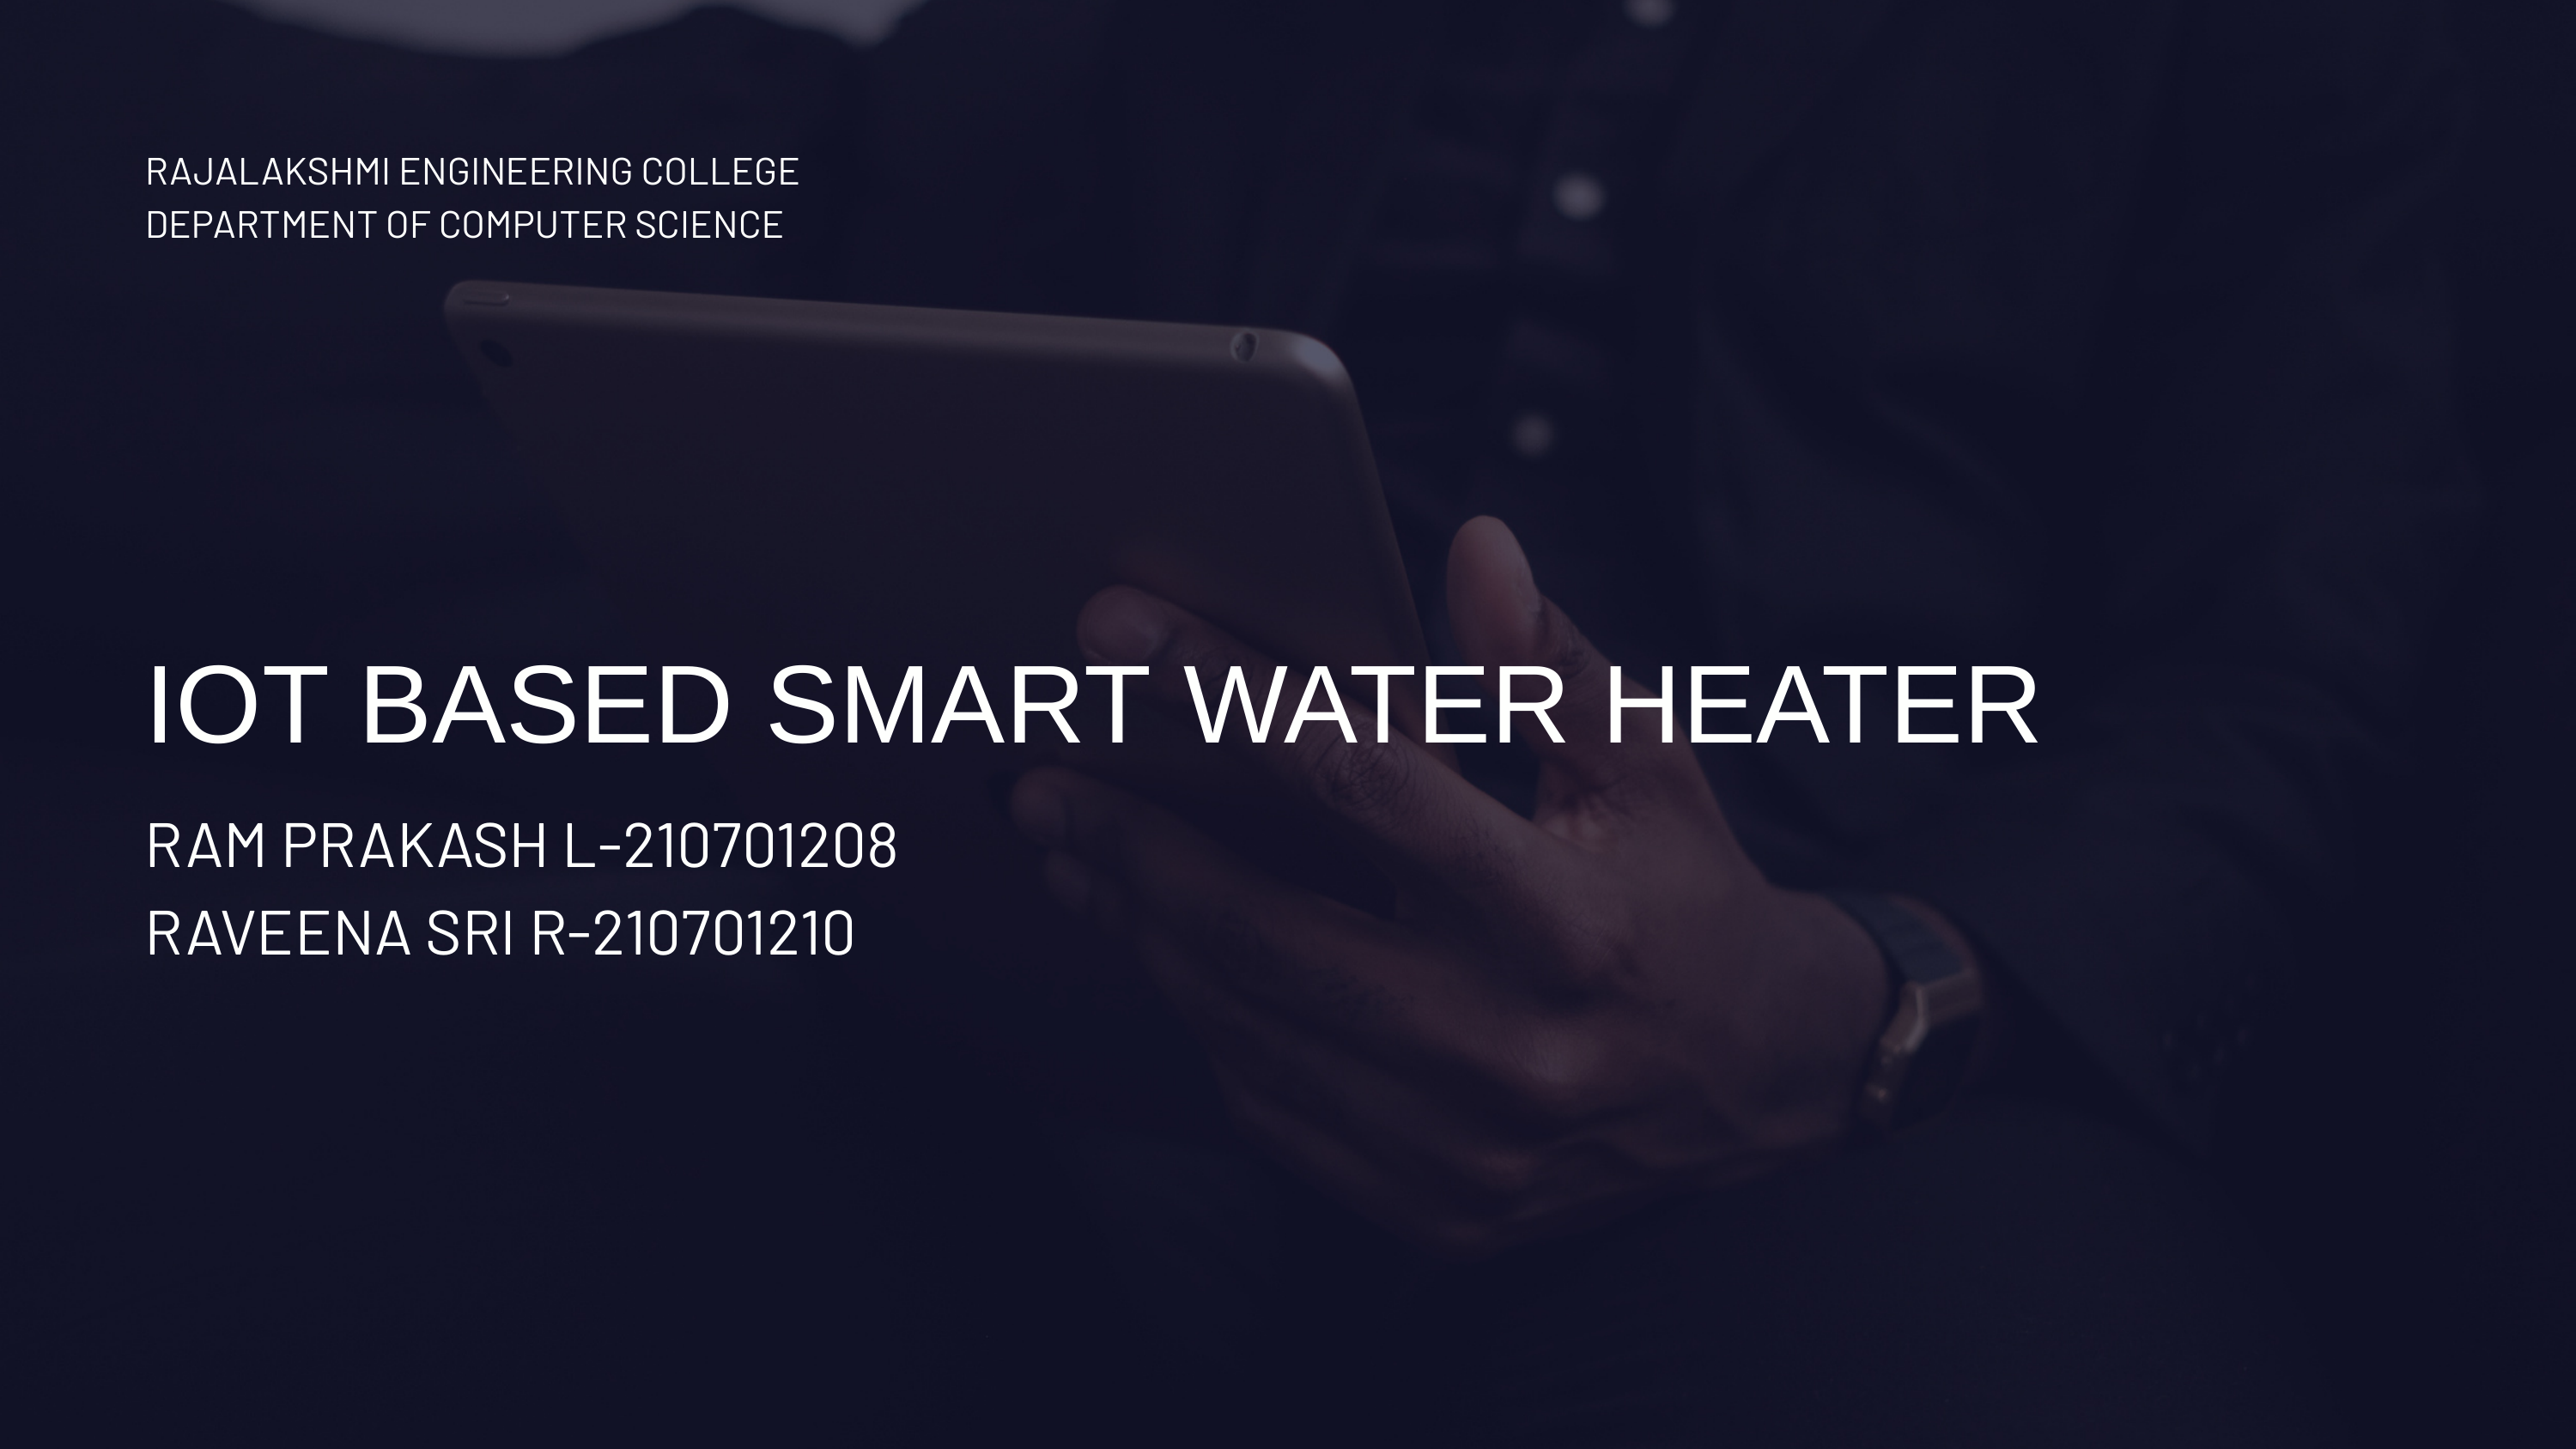

RAJALAKSHMI ENGINEERING COLLEGE
DEPARTMENT OF COMPUTER SCIENCE
IOT BASED SMART WATER HEATER
RAM PRAKASH L-210701208
RAVEENA SRI R-210701210